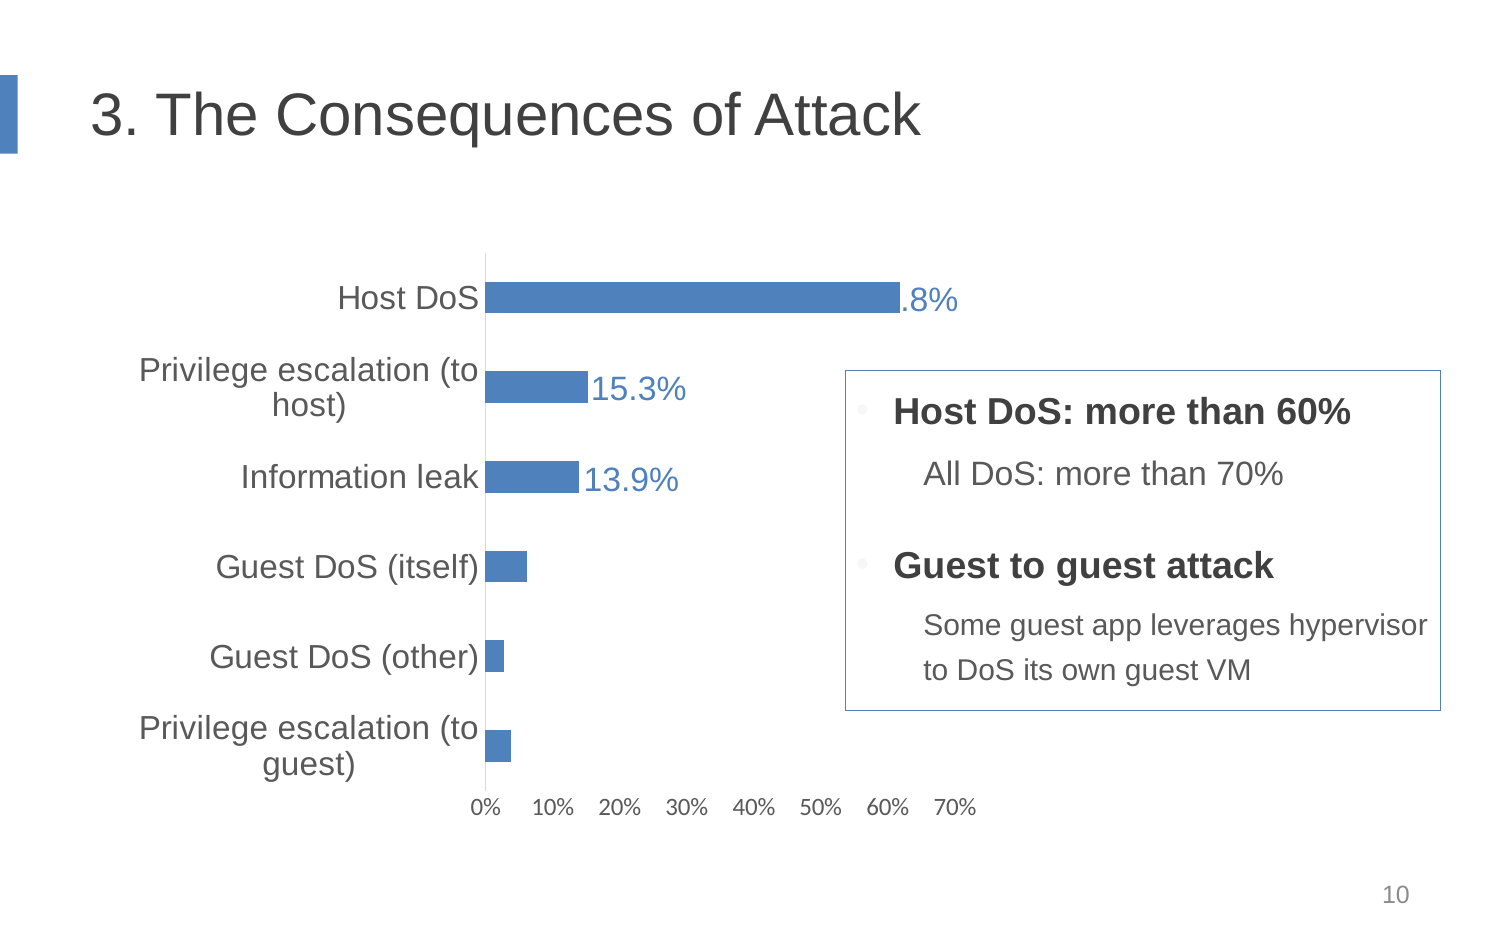

# 3. The Consequences of Attack

### Chart

| Category | % |
|---|---|
| Privilege escalation (to guest) | 0.0382 |
| Guest DoS (other) | 0.0278 |
| Guest DoS (itself) | 0.0625 |
| Information leak | 0.1389 |
| Privilege escalation (to host) | 0.1528 |
| Host DoS | 0.6181 |
61.8%
15.3%
Host DoS: more than 60%
All DoS: more than 70%
Guest to guest attack
Some guest app leverages hypervisor to DoS its own guest VM
13.9%
10